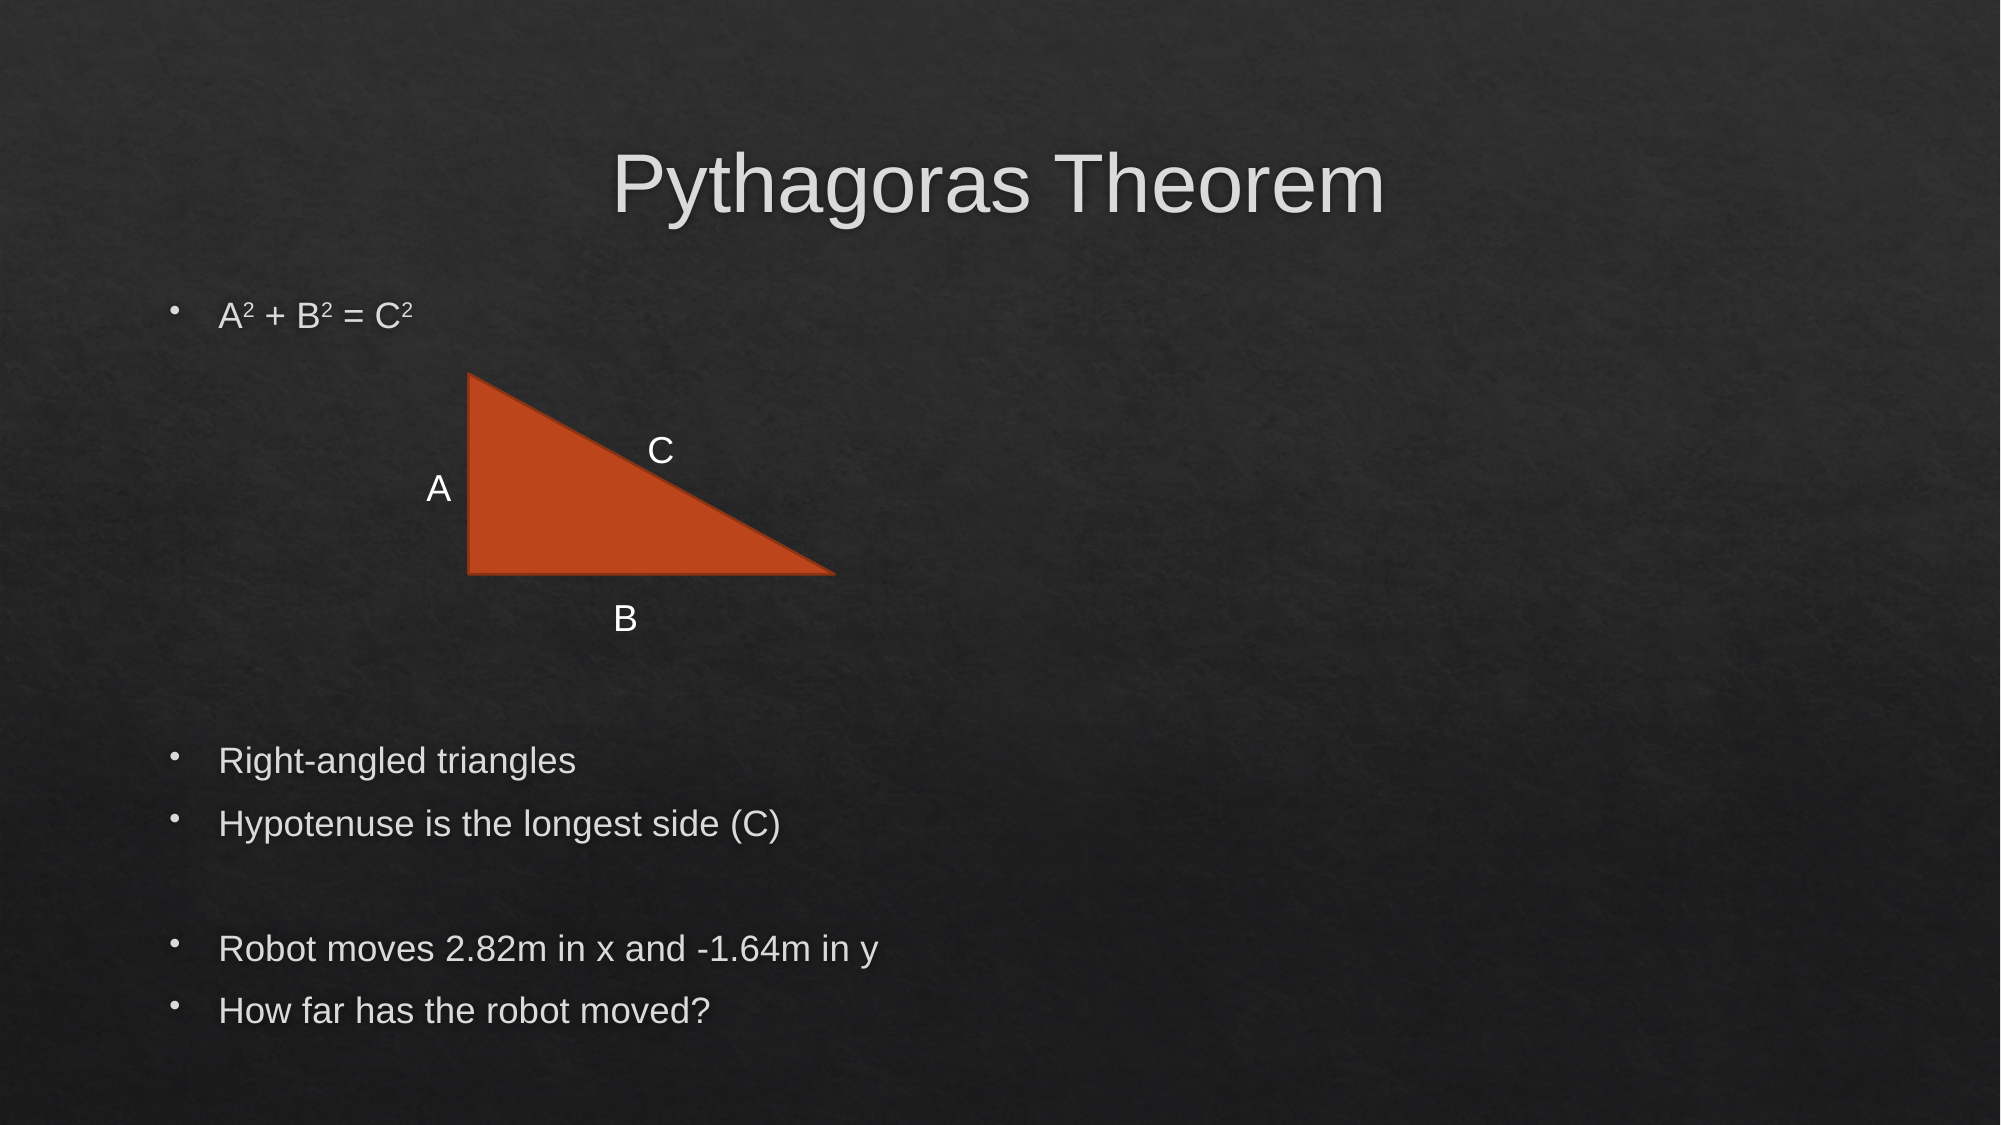

# Pythagoras Theorem
A2 + B2 = C2

Right-angled triangles
Hypotenuse is the longest side (C)

Robot moves 2.82m in x and -1.64m in y
How far has the robot moved?

C
A
B